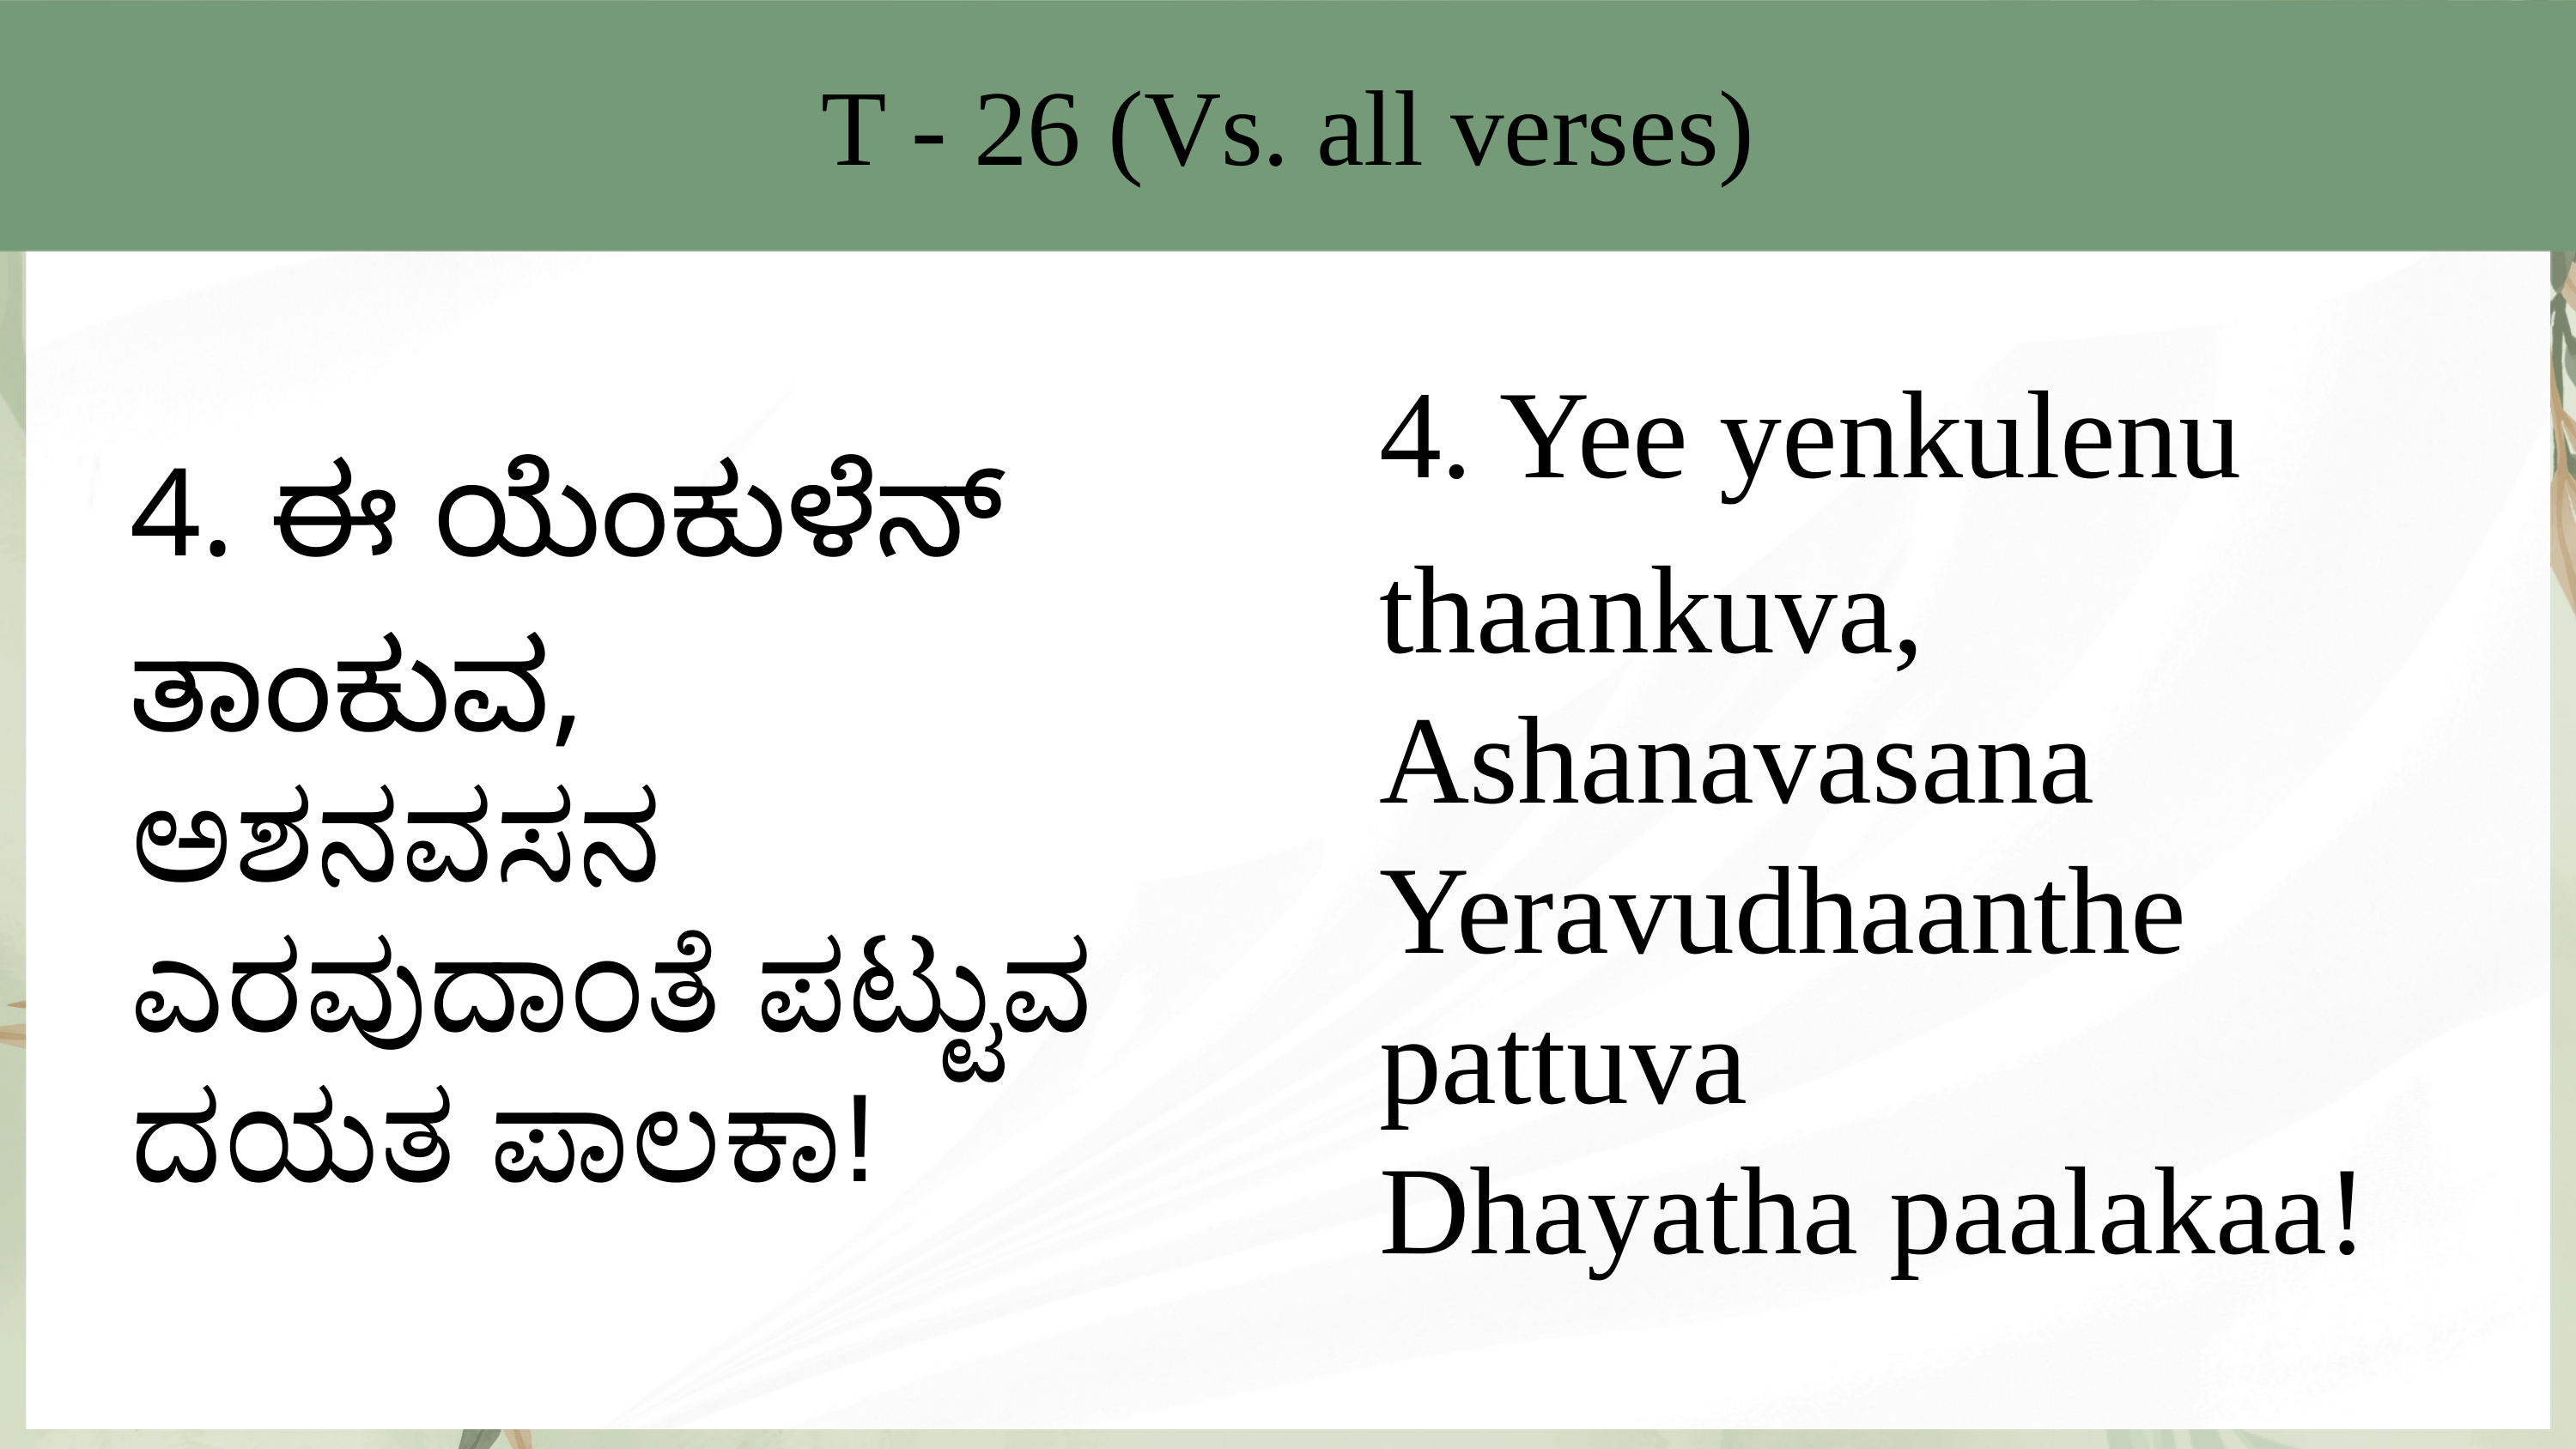

T - 26 (Vs. all verses)
4. Yee yenkulenu thaankuva,
Ashanavasana
Yeravudhaanthe pattuva
Dhayatha paalakaa!
4. ಈ ಯೆಂಕುಳೆನ್ ತಾಂಕುವ,
ಅಶನವಸನ
ಎರವುದಾಂತೆ ಪಟ್ಟುವ
ದಯತ ಪಾಲಕಾ!